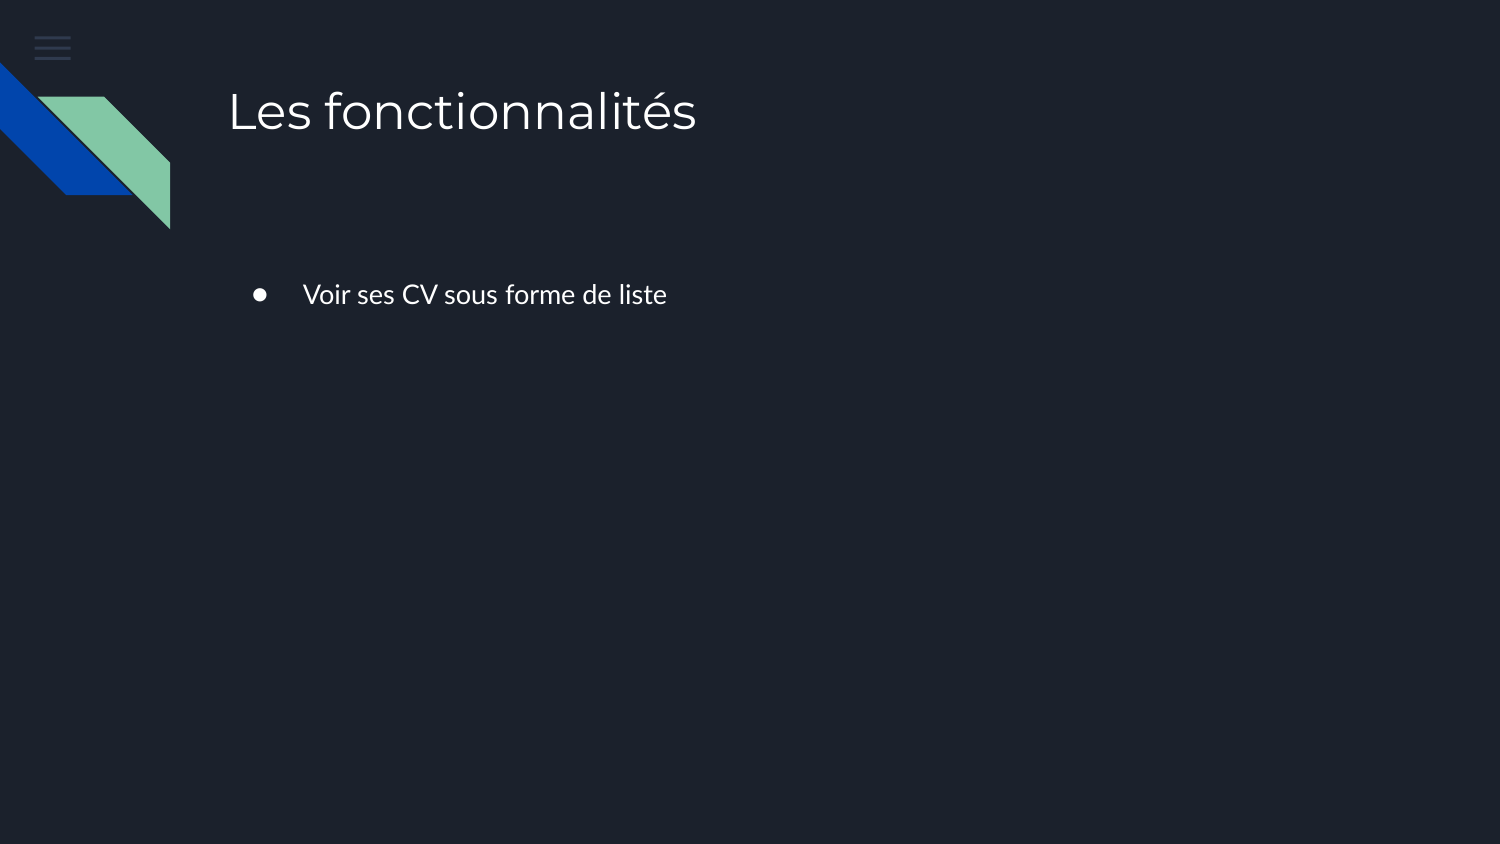

# Les fonctionnalités
Voir ses CV sous forme de liste